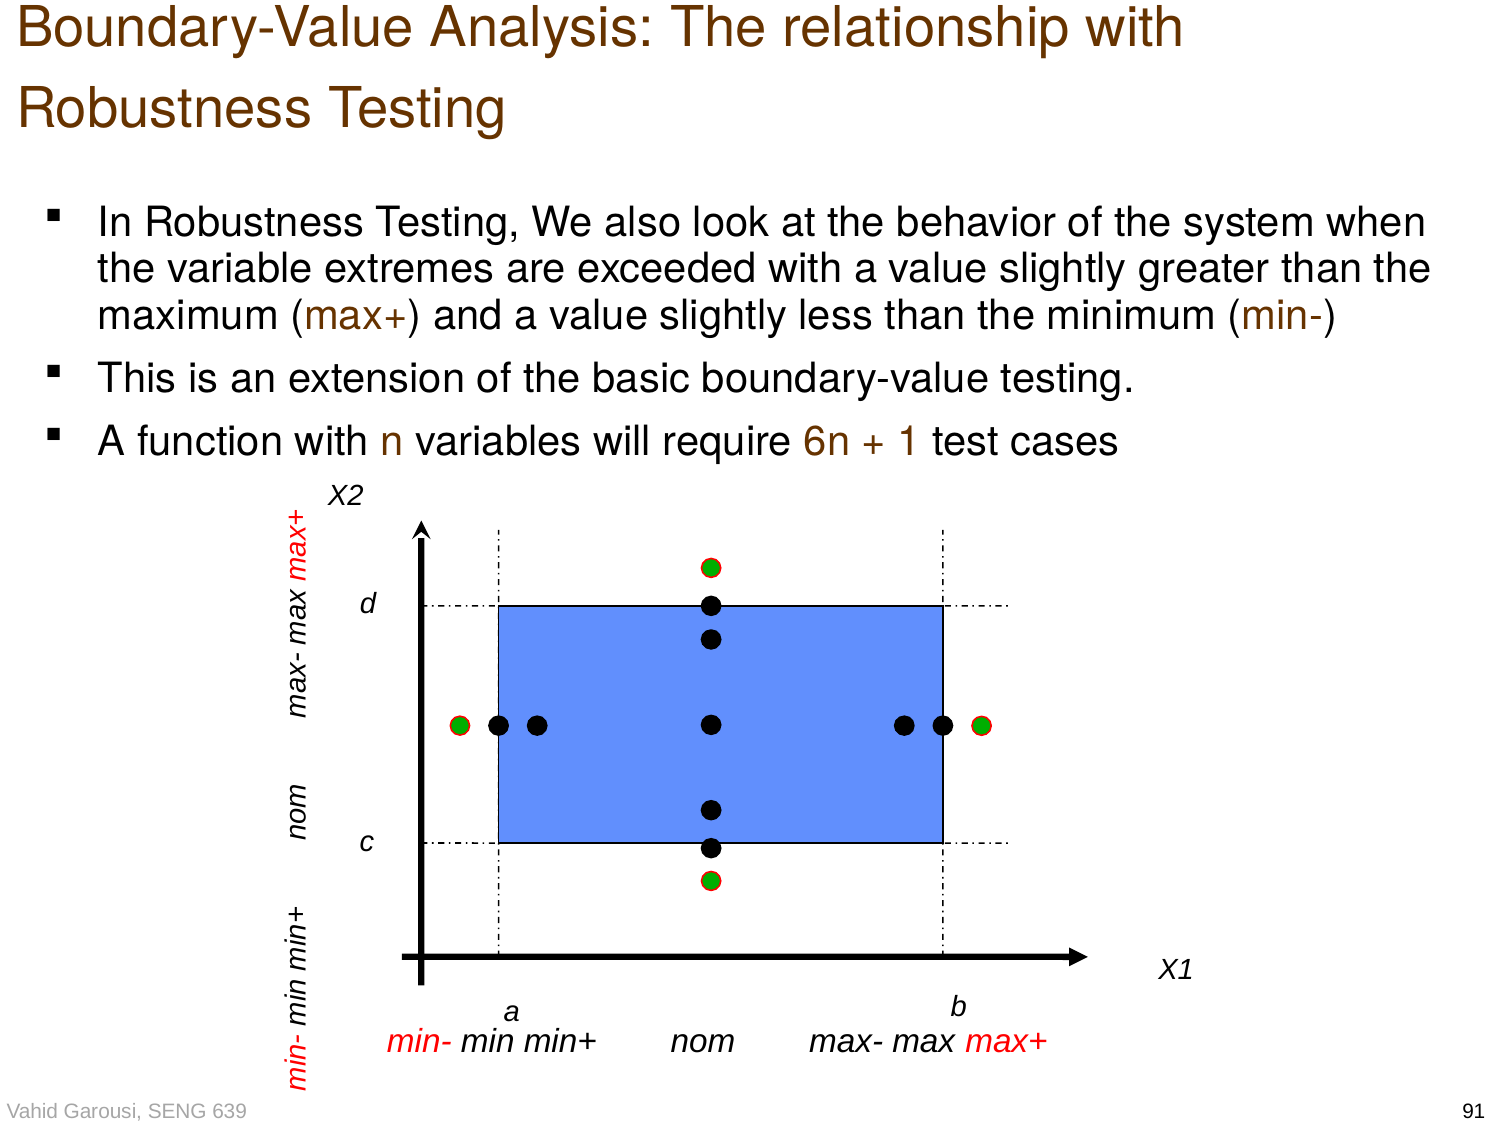

# Boundary-Value Analysis: The relationship with Robustness Testing
In Robustness Testing, We also look at the behavior of the system when the variable extremes are exceeded with a value slightly greater than the maximum (max+) and a value slightly less than the minimum (min-)
This is an extension of the basic boundary-value testing.
A function with n variables will require 6n + 1 test cases
X2

d

c

X1

b
a
min- min min+        nom        max- max max+
min- min min+        nom        max- max max+